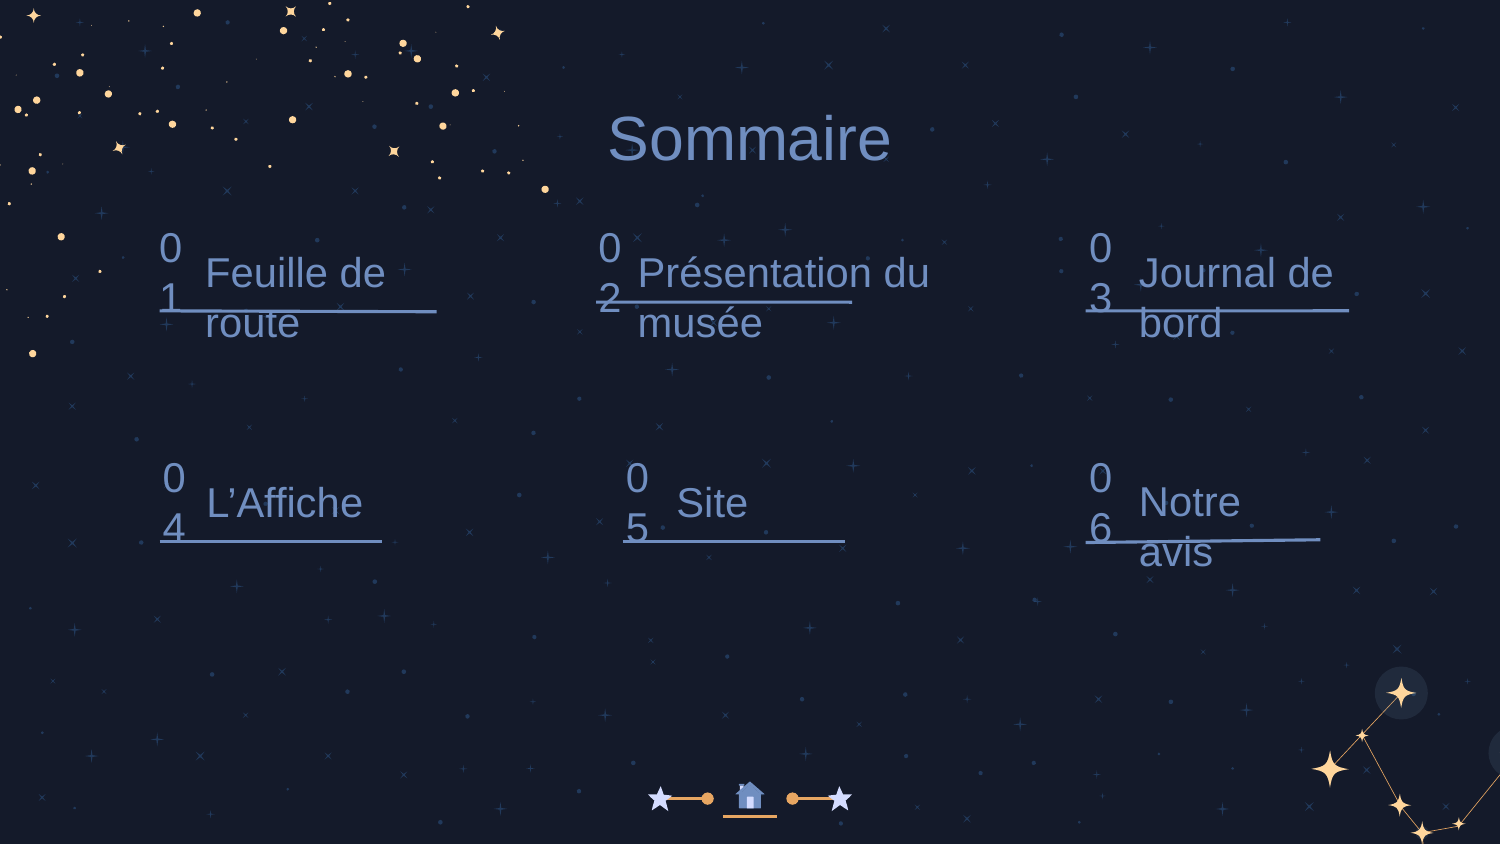

Sommaire
# 01
02
03
Journal de bord
Feuille de route
Présentation du musée
06
05
Notre avis
04
L’Affiche
Site